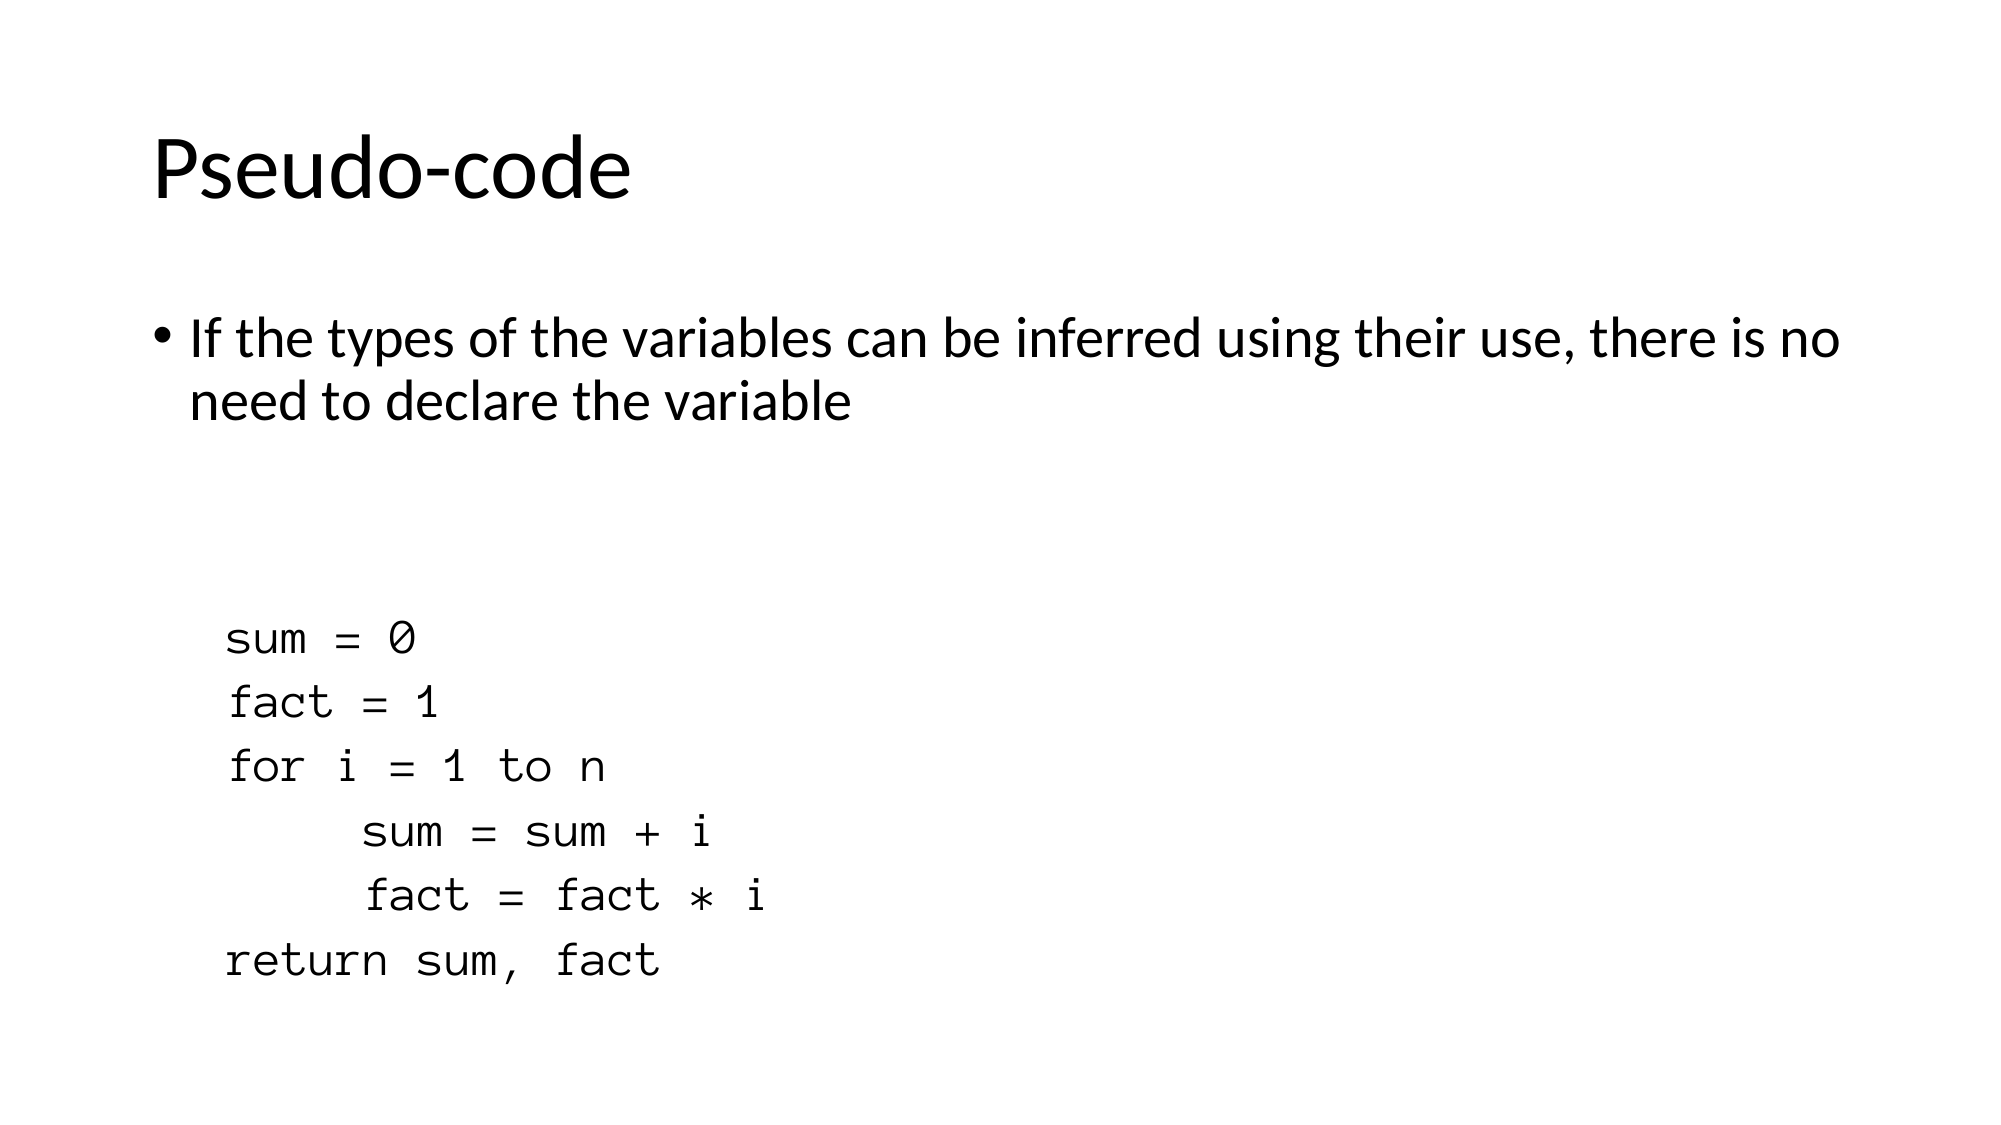

# Pseudo-code
If the types of the variables can be inferred using their use, there is no need to declare the variable

sum = 0
fact = 1
for i = 1 to n
     sum = sum + i
     fact = fact * i
return sum, fact